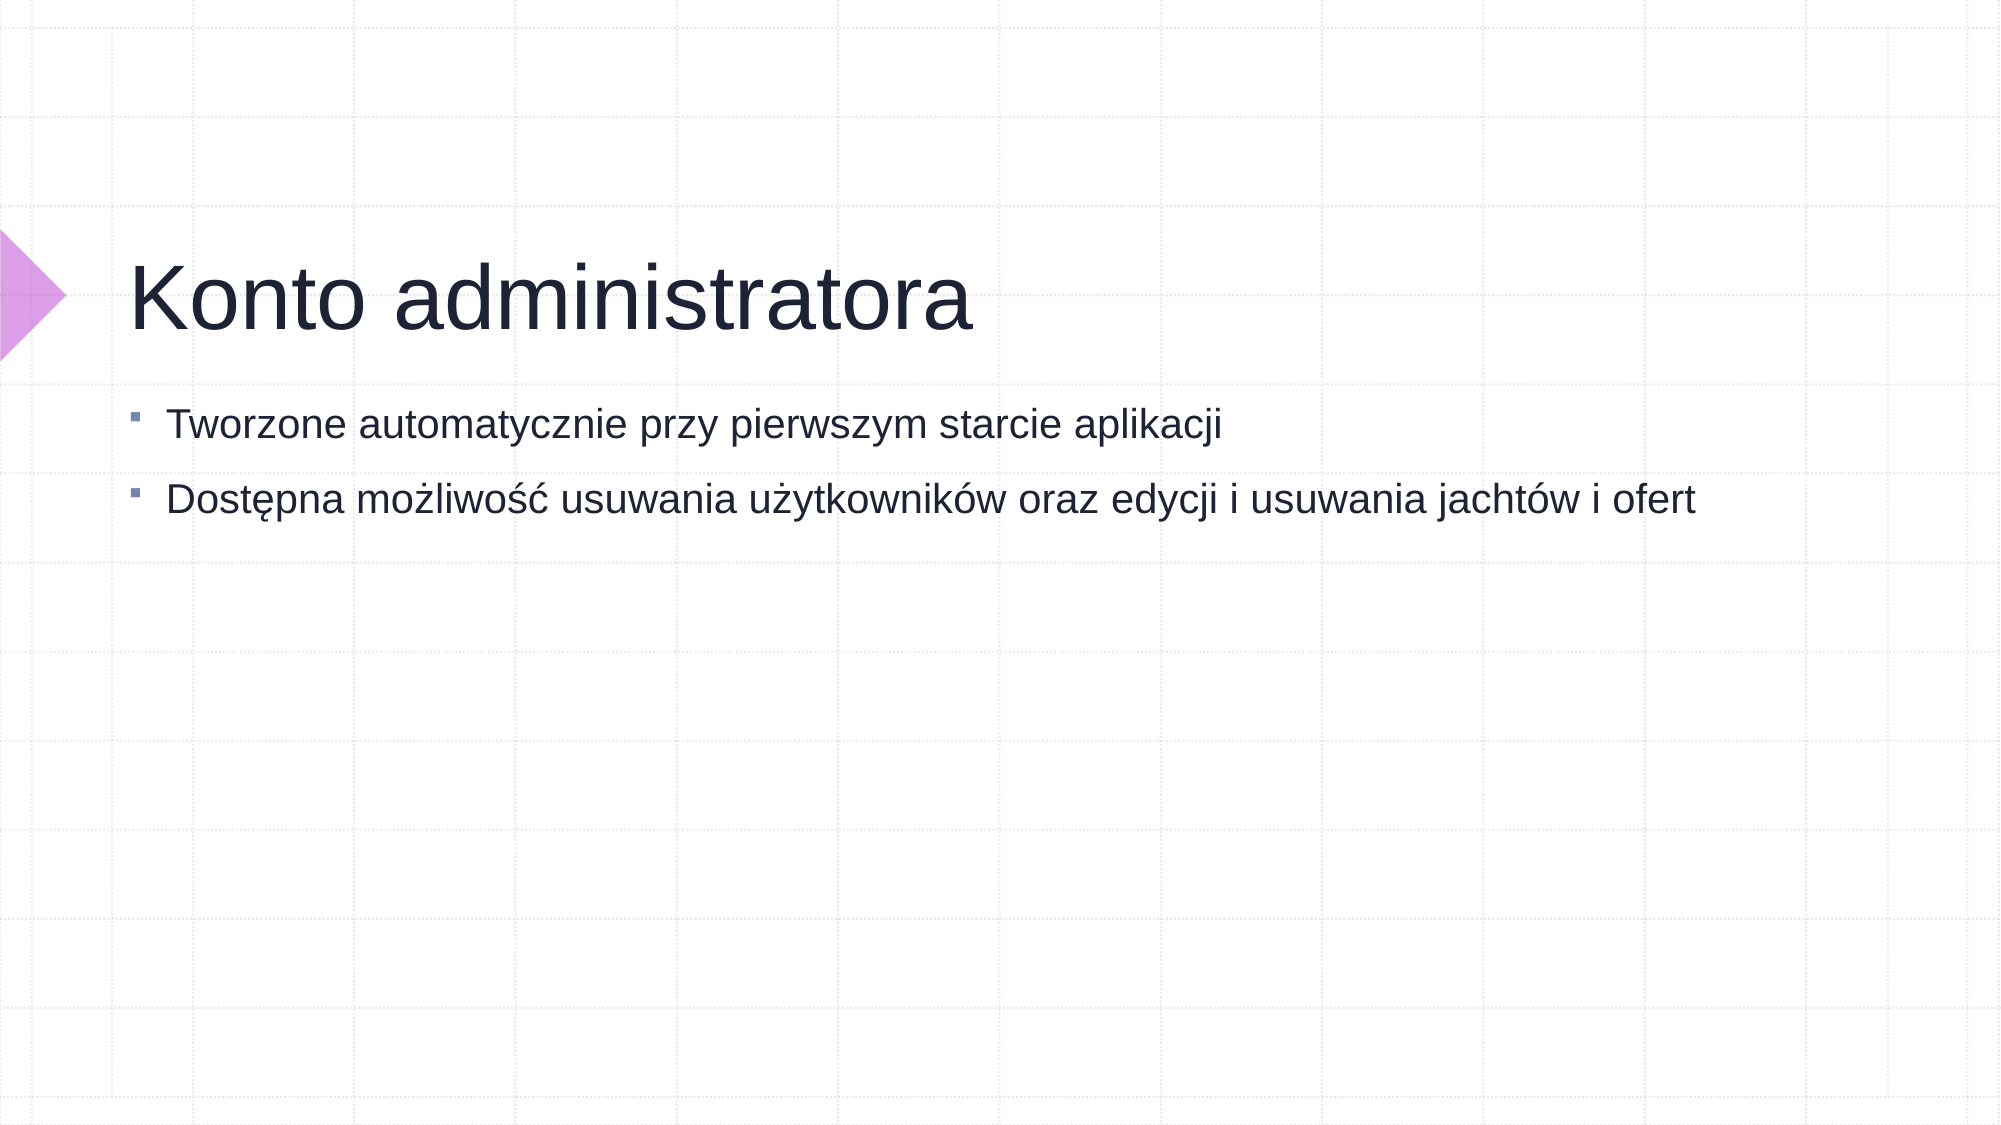

# Konto administratora
Tworzone automatycznie przy pierwszym starcie aplikacji
Dostępna możliwość usuwania użytkowników oraz edycji i usuwania jachtów i ofert